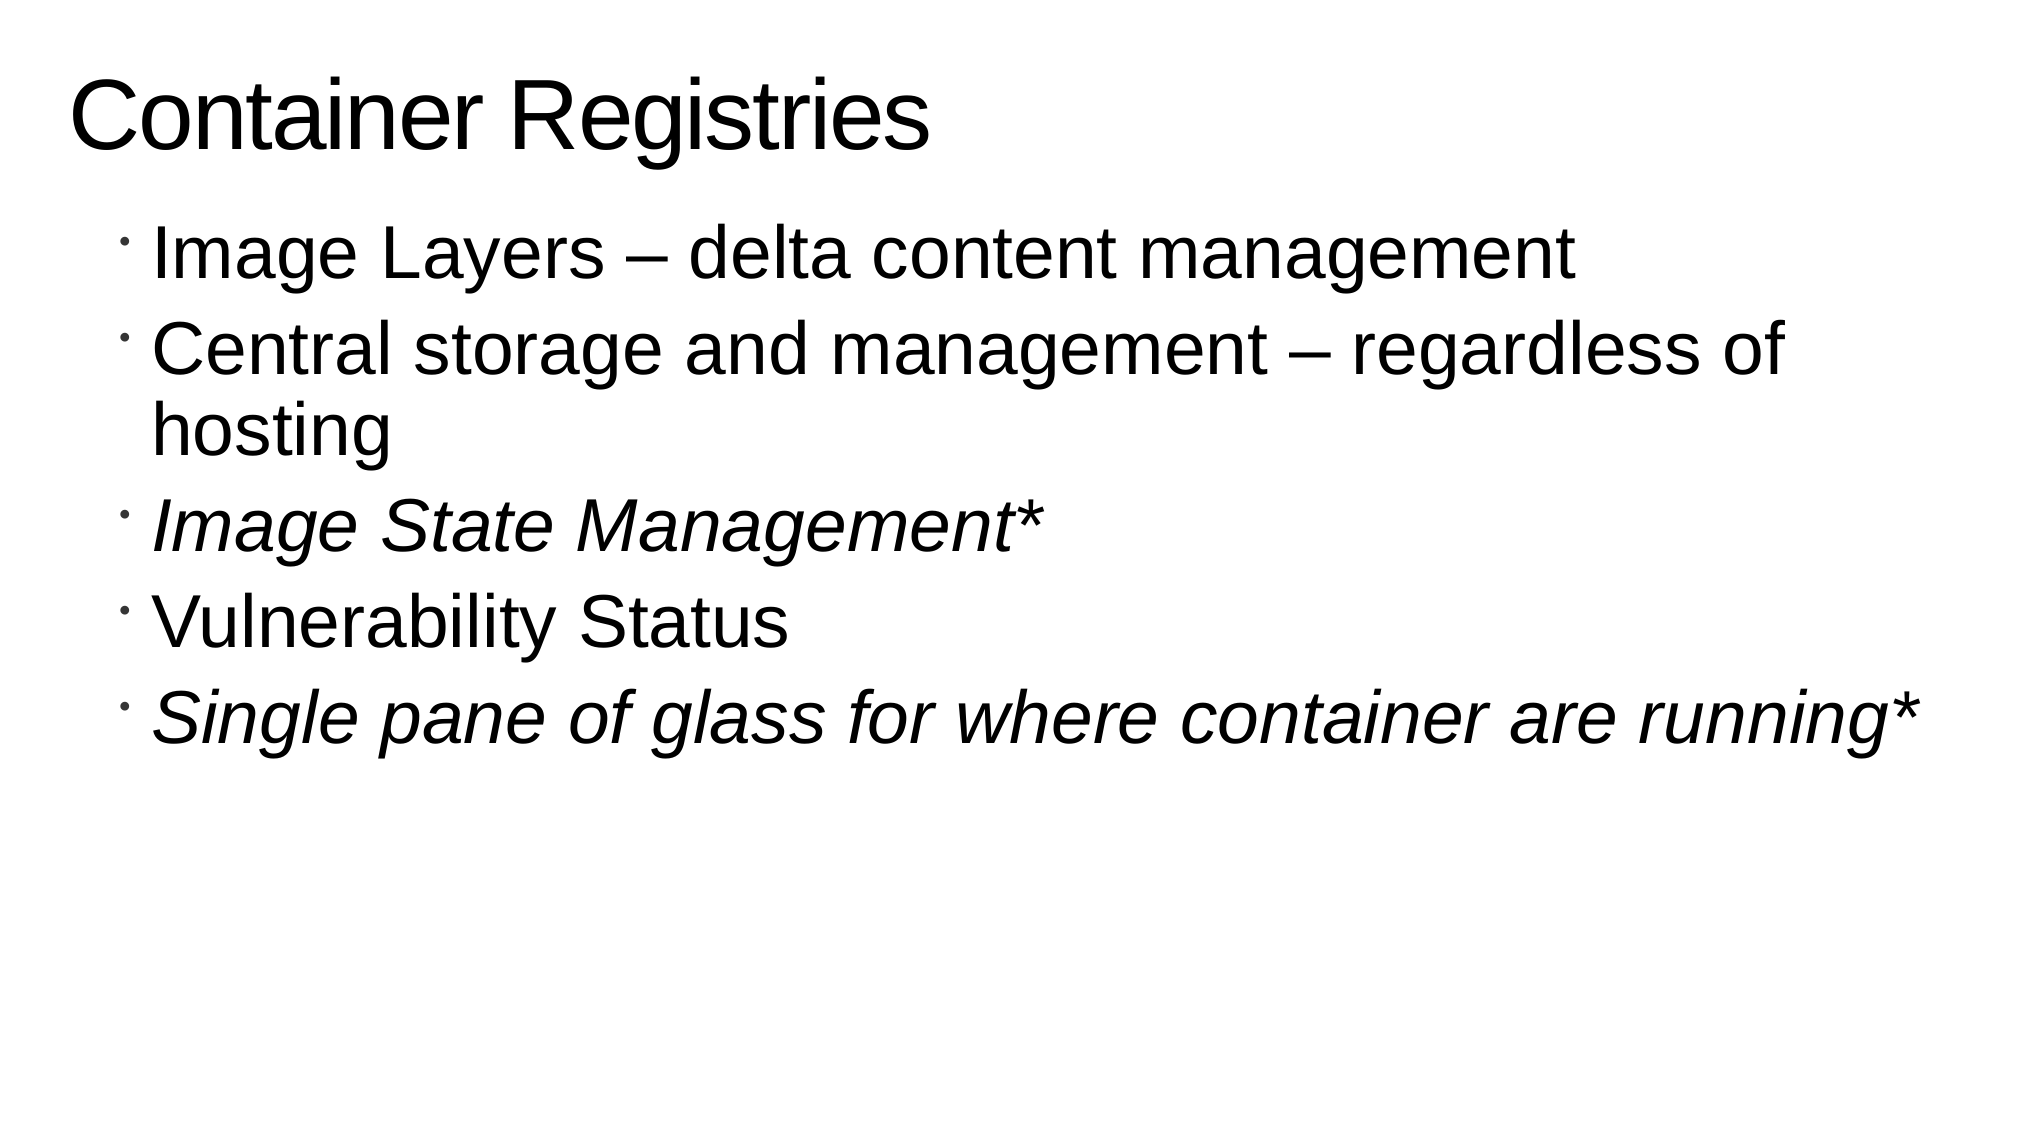

# Container Registries
Image Layers – delta content management
Central storage and management – regardless of hosting
Image State Management*
Vulnerability Status
Single pane of glass for where container are running*